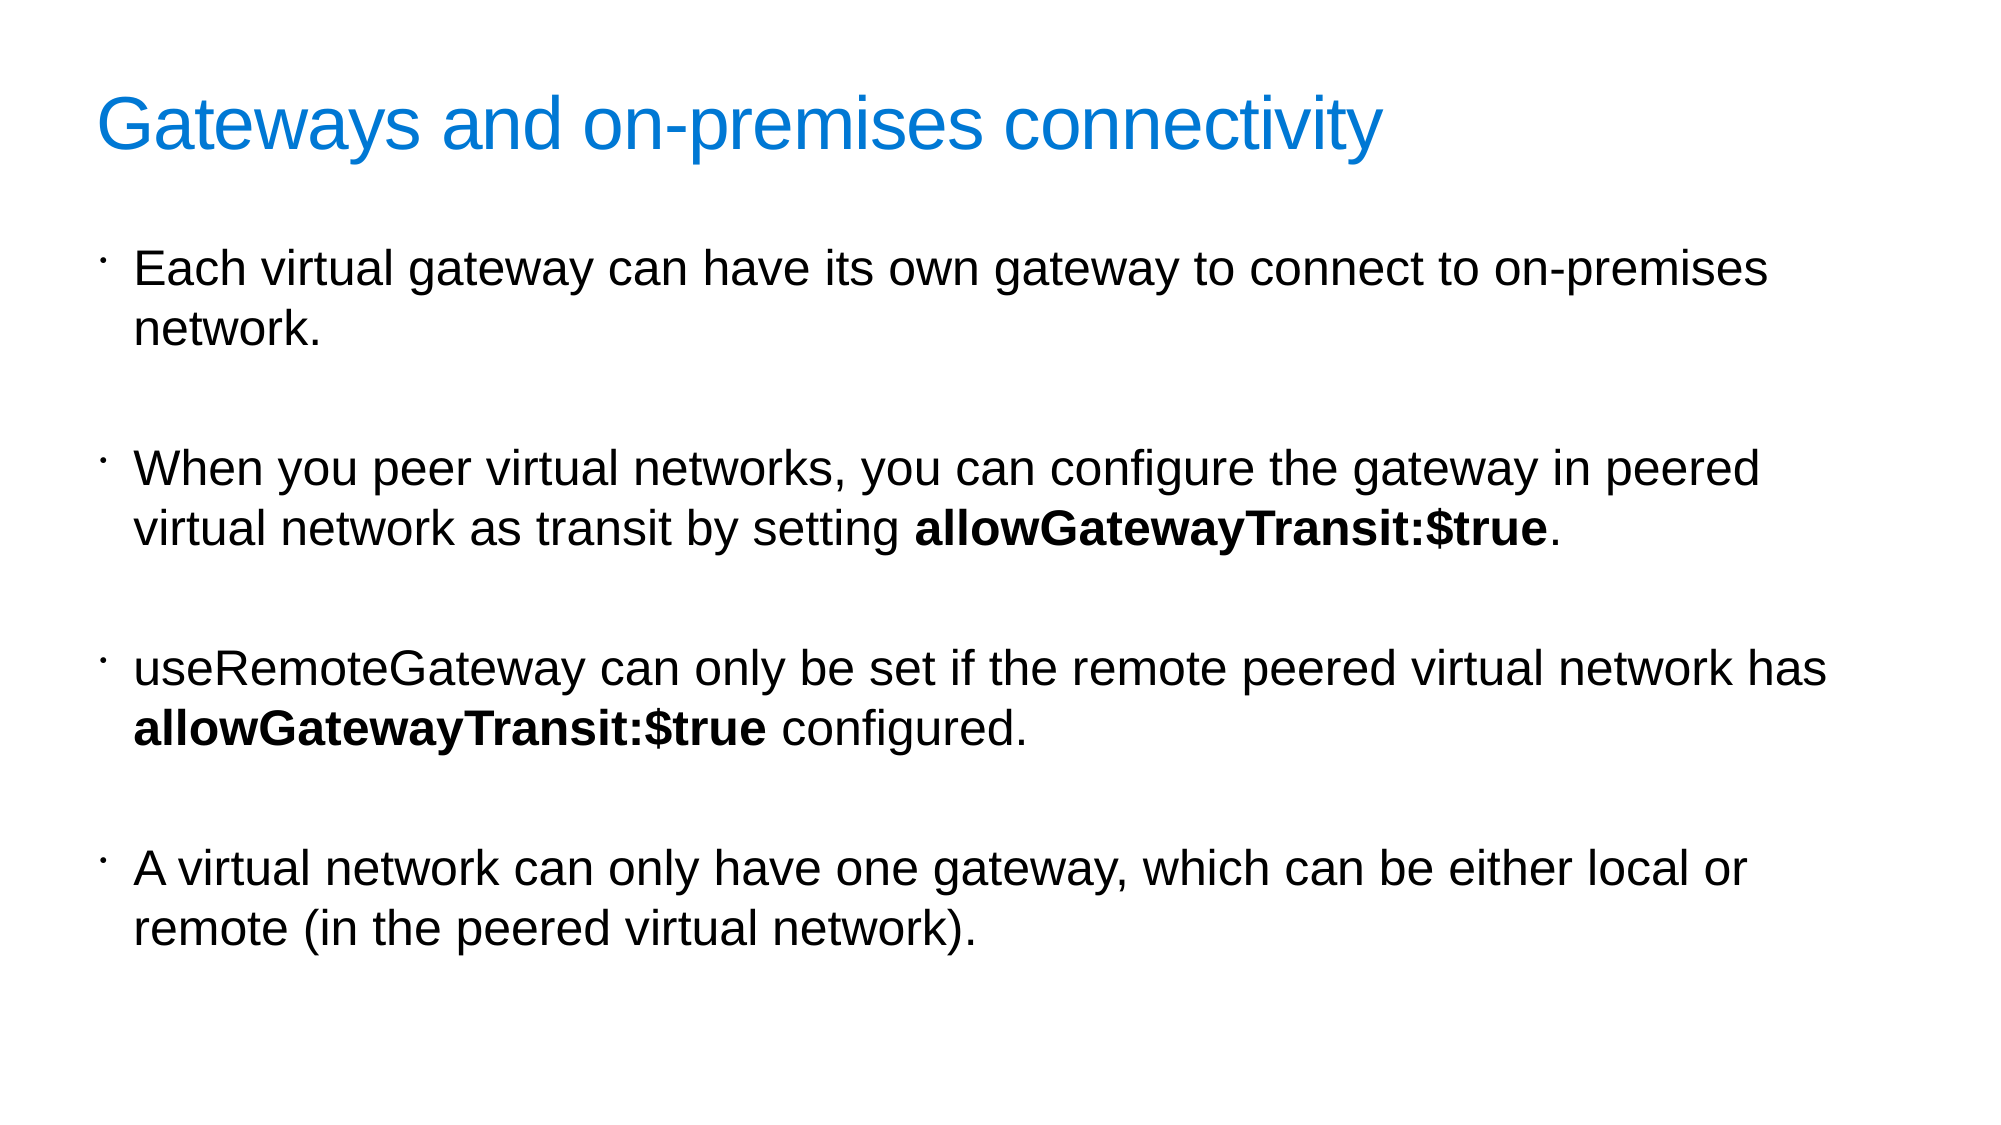

# Gateways and on-premises connectivity
Each virtual gateway can have its own gateway to connect to on-premises network.

When you peer virtual networks, you can configure the gateway in peered virtual network as transit by setting allowGatewayTransit:$true.

useRemoteGateway can only be set if the remote peered virtual network has allowGatewayTransit:$true configured.

A virtual network can only have one gateway, which can be either local or remote (in the peered virtual network).